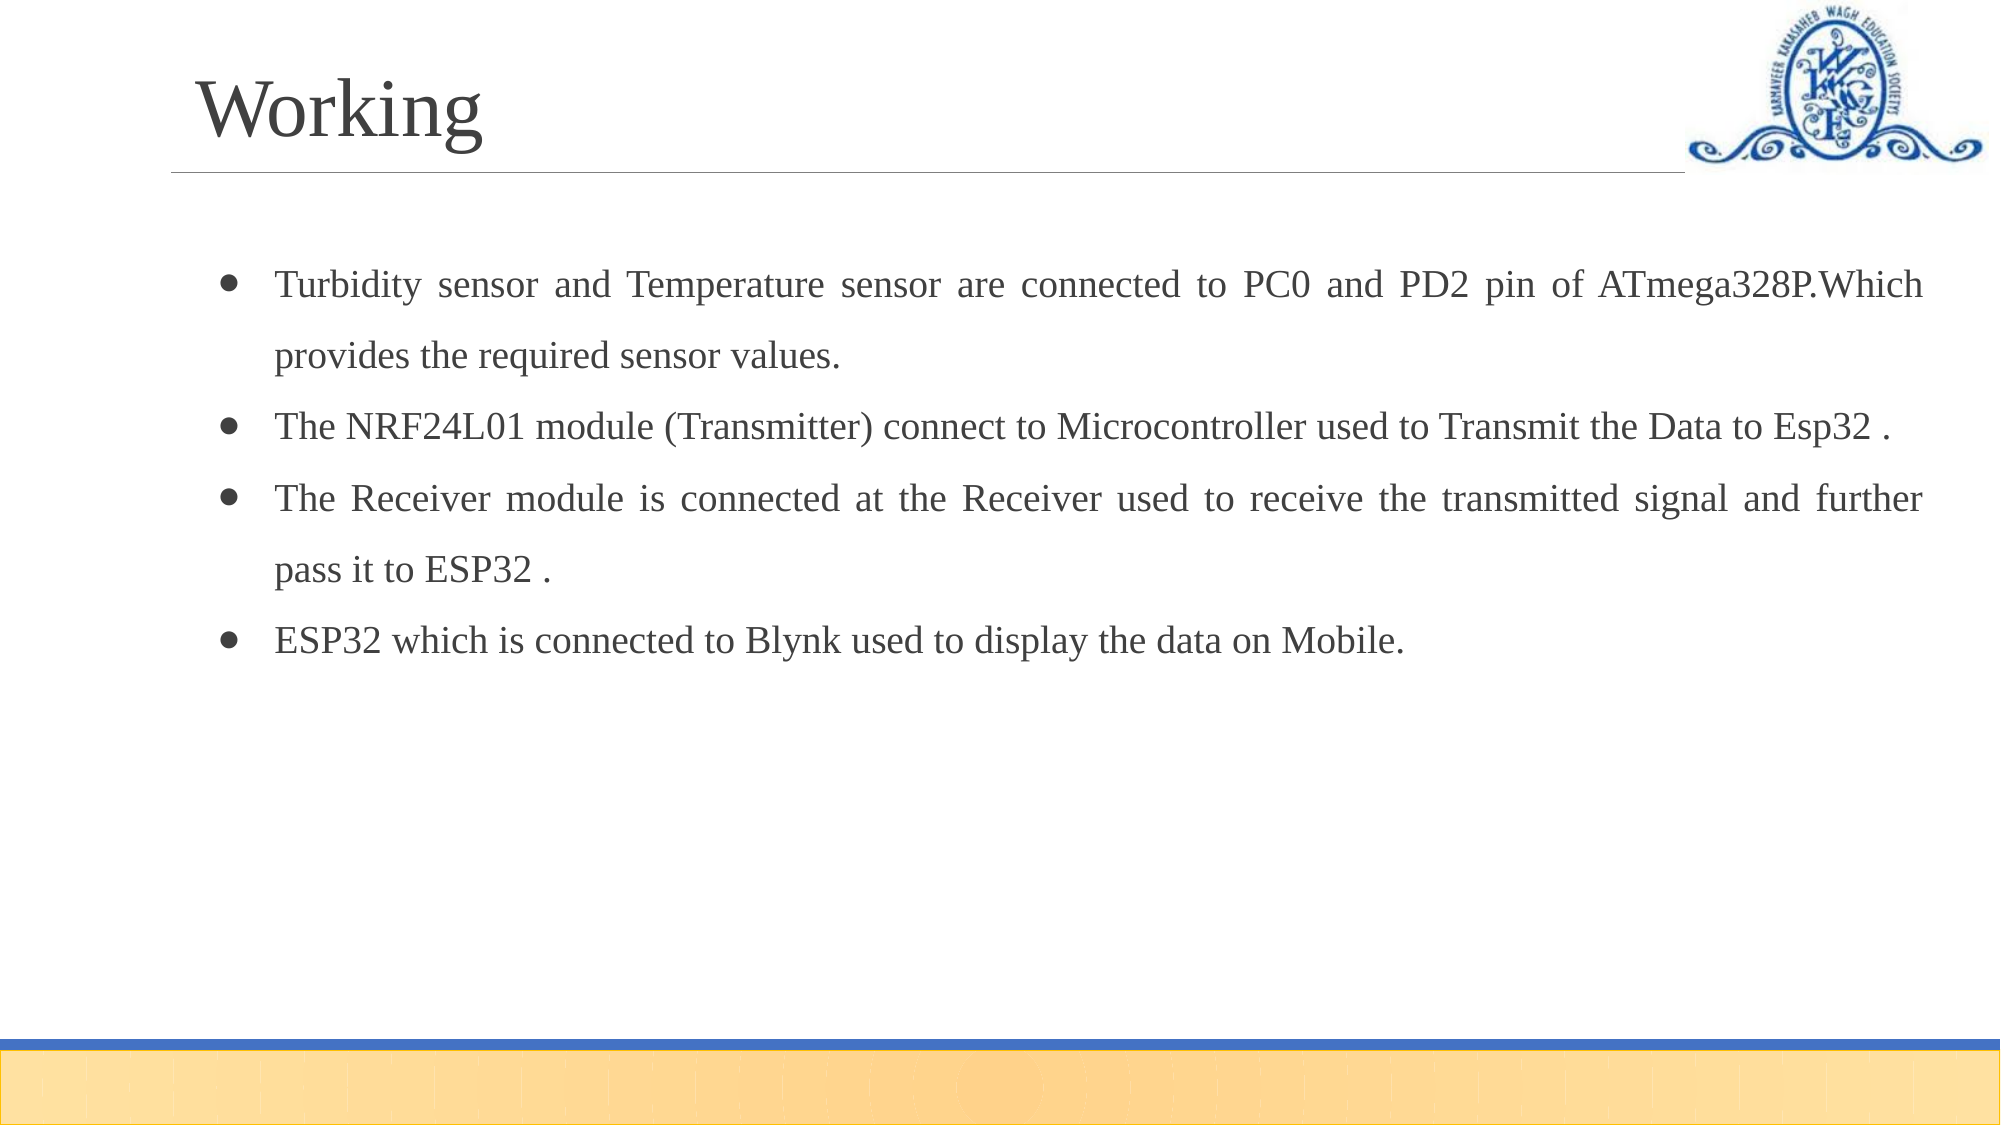

# Working
Turbidity sensor and Temperature sensor are connected to PC0 and PD2 pin of ATmega328P.Which provides the required sensor values.
The NRF24L01 module (Transmitter) connect to Microcontroller used to Transmit the Data to Esp32 .
The Receiver module is connected at the Receiver used to receive the transmitted signal and further pass it to ESP32 .
ESP32 which is connected to Blynk used to display the data on Mobile.